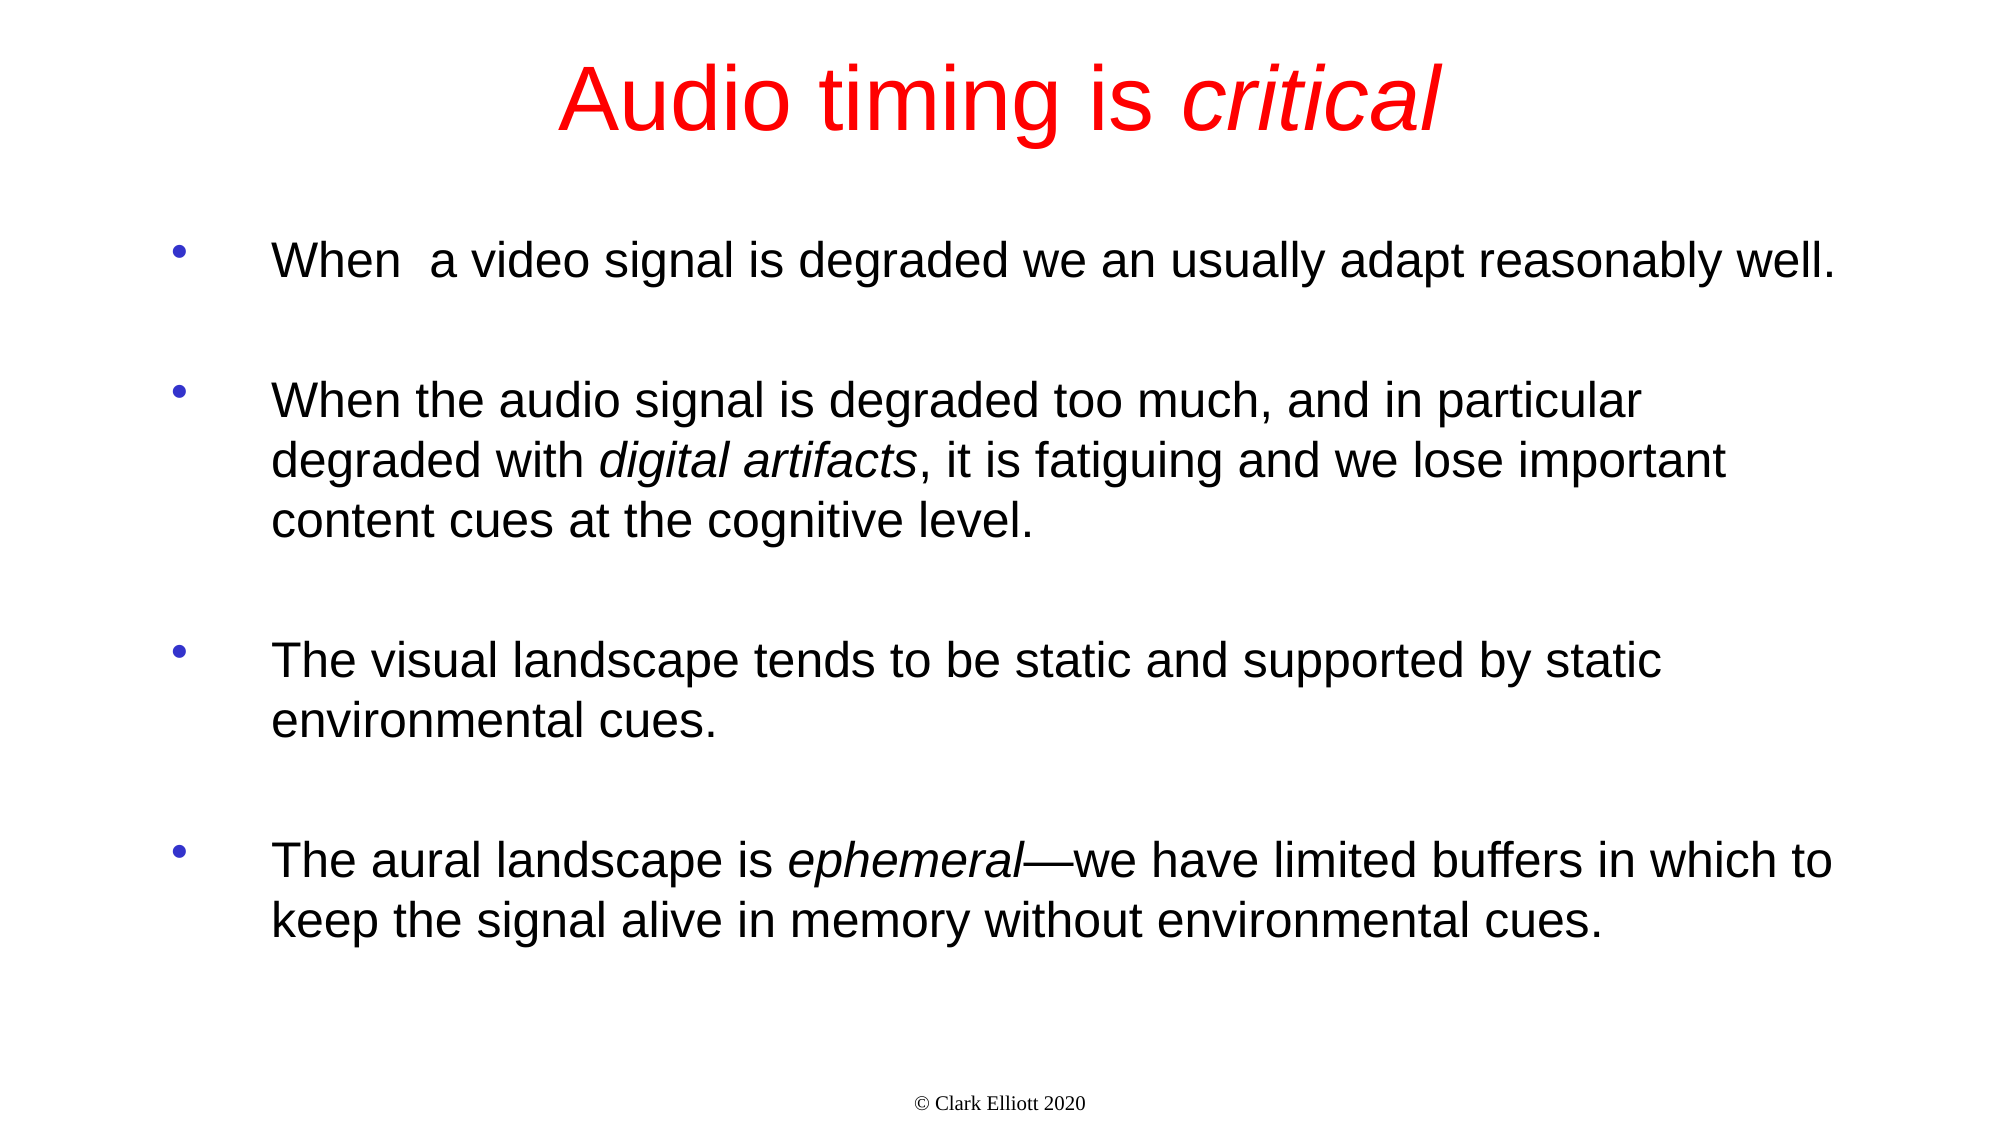

# Audio timing is critical

When  a video signal is degraded we an usually adapt reasonably well.

When the audio signal is degraded too much, and in particular degraded with digital artifacts, it is fatiguing and we lose important content cues at the cognitive level.

The visual landscape tends to be static and supported by static environmental cues.

The aural landscape is ephemeral—we have limited buffers in which to keep the signal alive in memory without environmental cues.
© Clark Elliott 2020